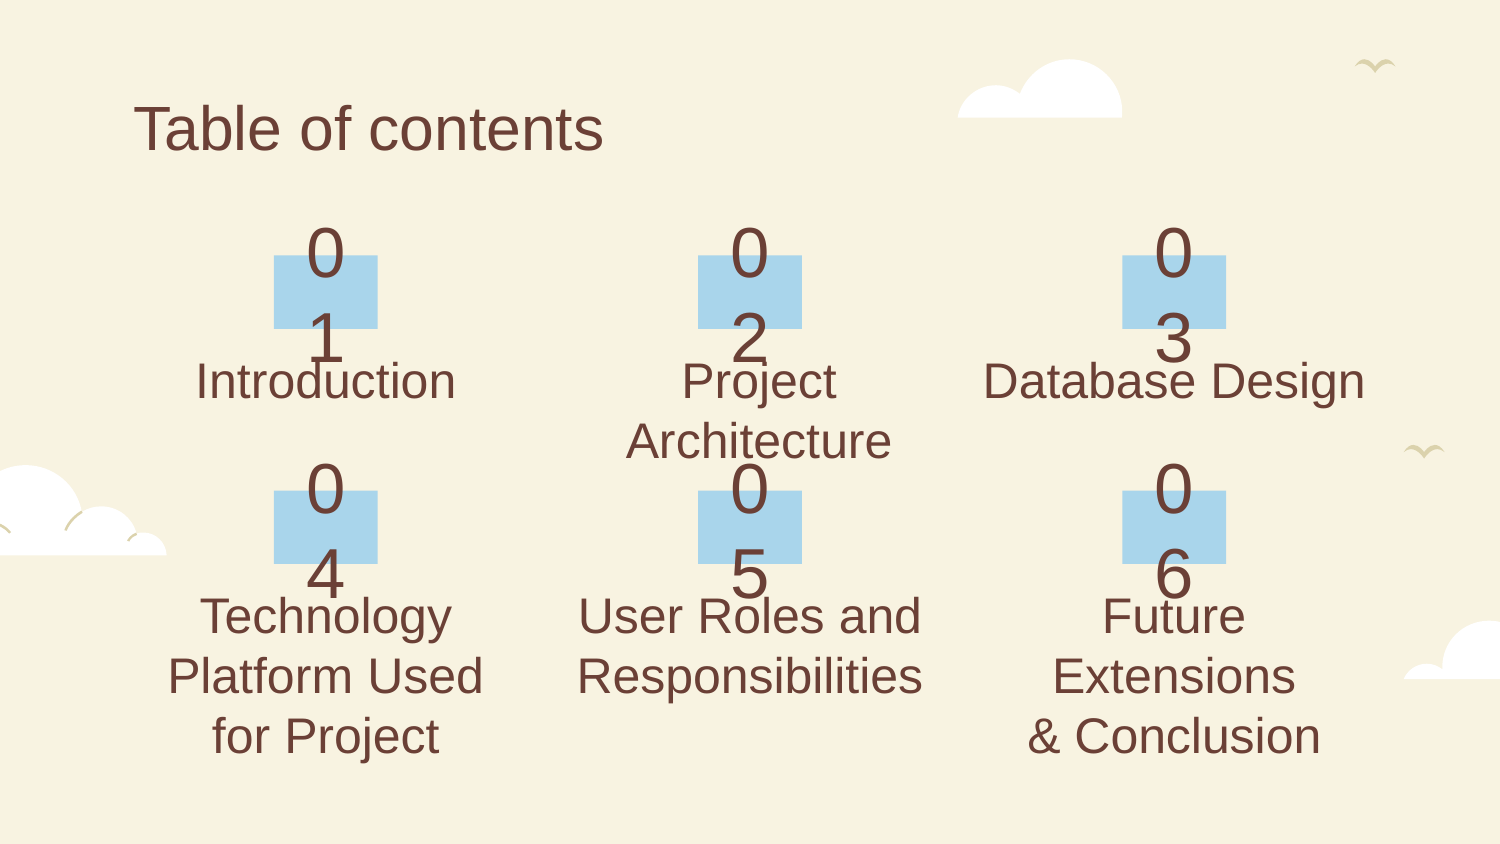

# Table of contents
01
02
03
Introduction
Project Architecture
Database Design

04
05
06
Future Extensions
& Conclusion
Technology Platform Used for Project
User Roles and Responsibilities